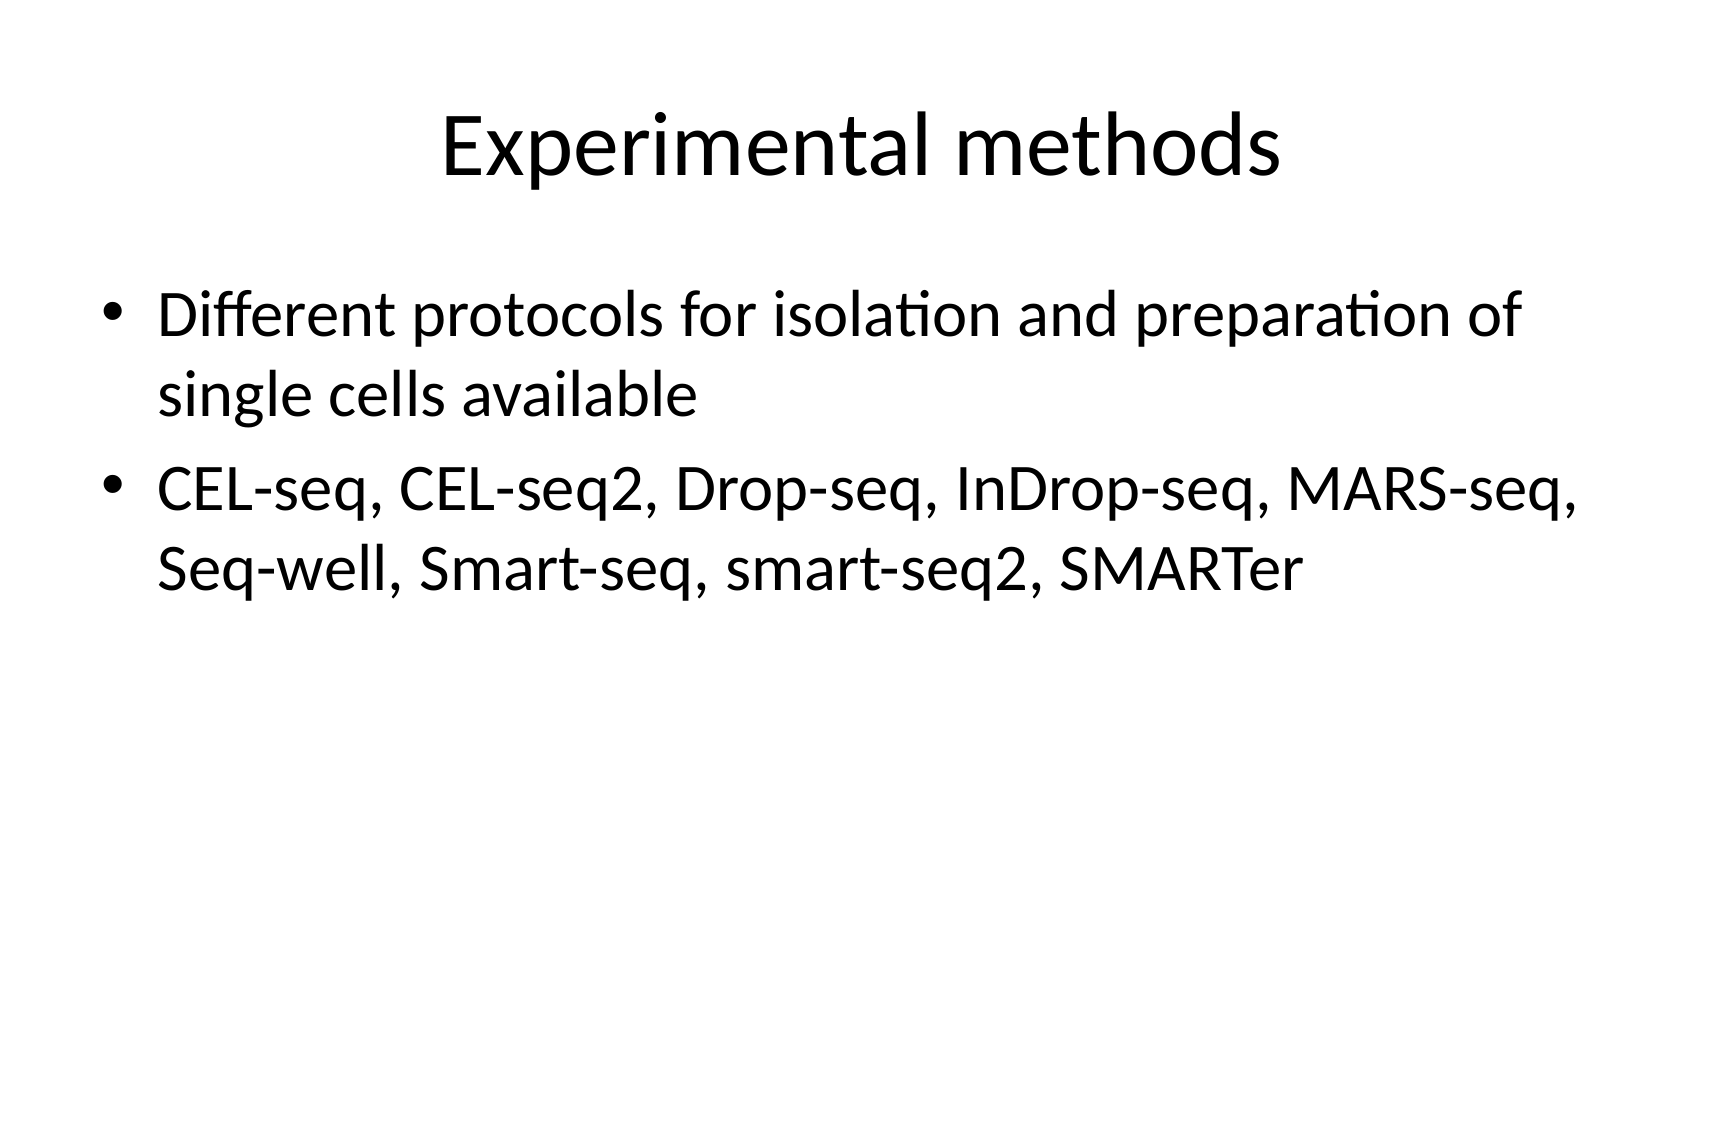

# Experimental methods
Different protocols for isolation and preparation of single cells available
CEL-seq, CEL-seq2, Drop-seq, InDrop-seq, MARS-seq, Seq-well, Smart-seq, smart-seq2, SMARTer